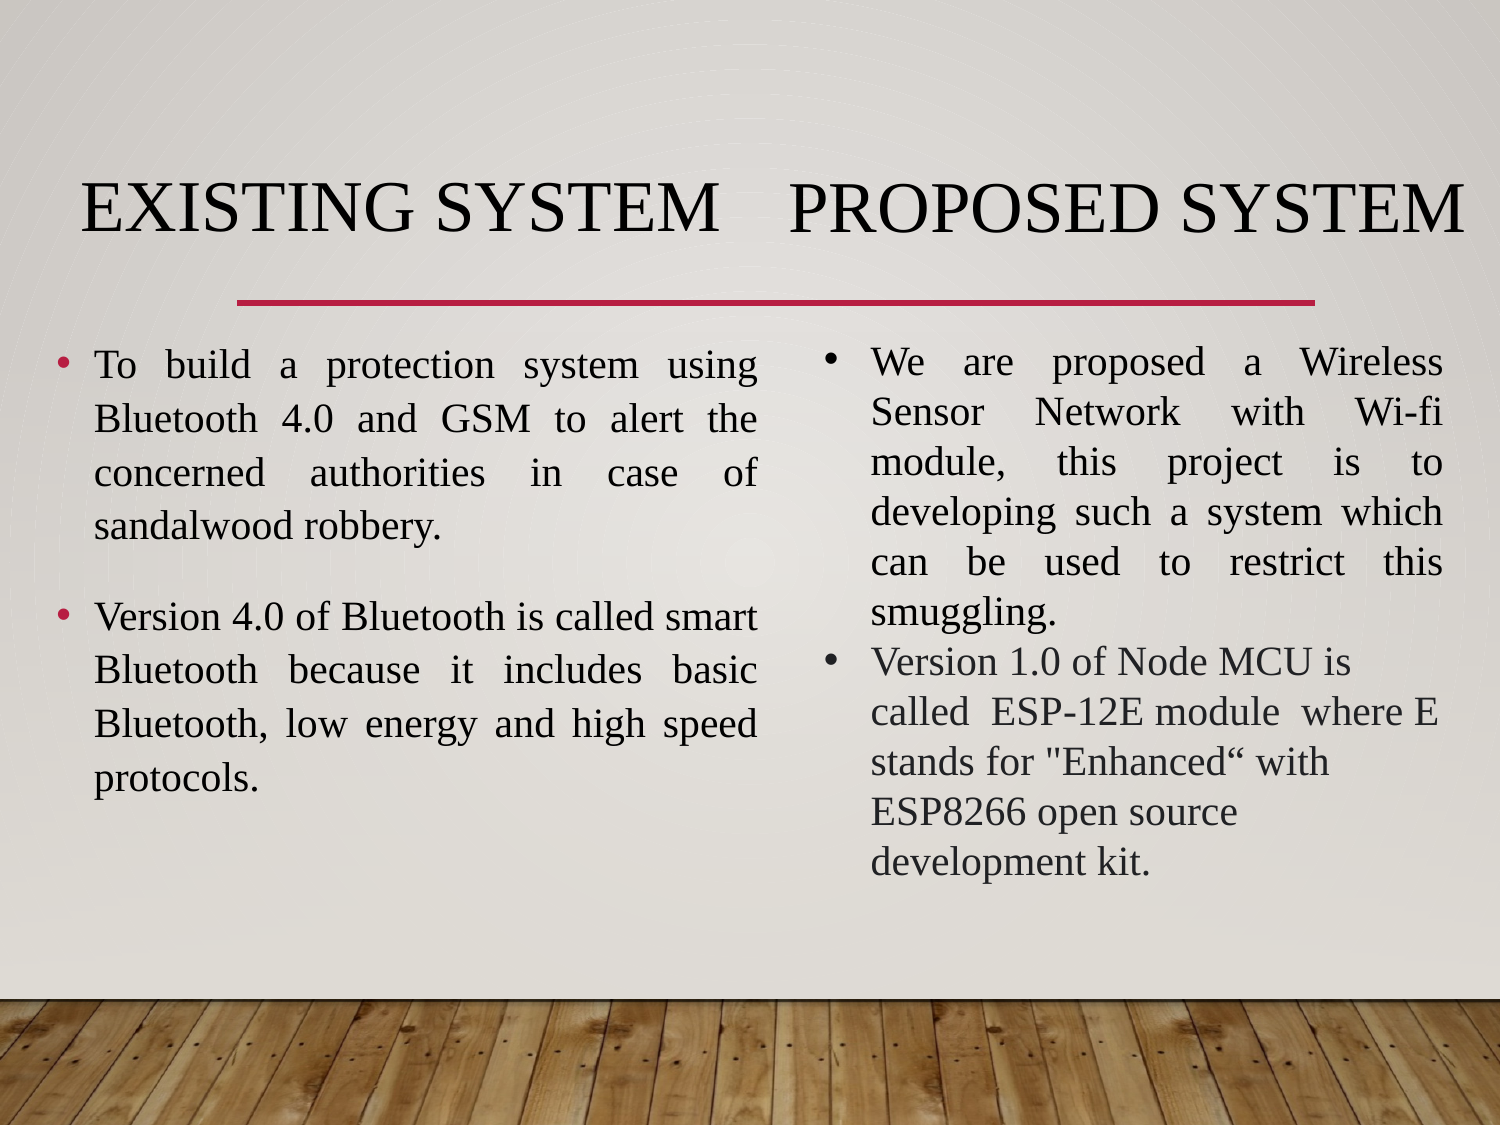

PROPOSED SYSTEM
# Existing System
We are proposed a Wireless Sensor Network with Wi-fi module, this project is to developing such a system which can be used to restrict this smuggling.
Version 1.0 of Node MCU is called  ESP-12E module  where E stands for "Enhanced“ with ESP8266 open source development kit.
To build a protection system using Bluetooth 4.0 and GSM to alert the concerned authorities in case of sandalwood robbery.
Version 4.0 of Bluetooth is called smart Bluetooth because it includes basic Bluetooth, low energy and high speed protocols.